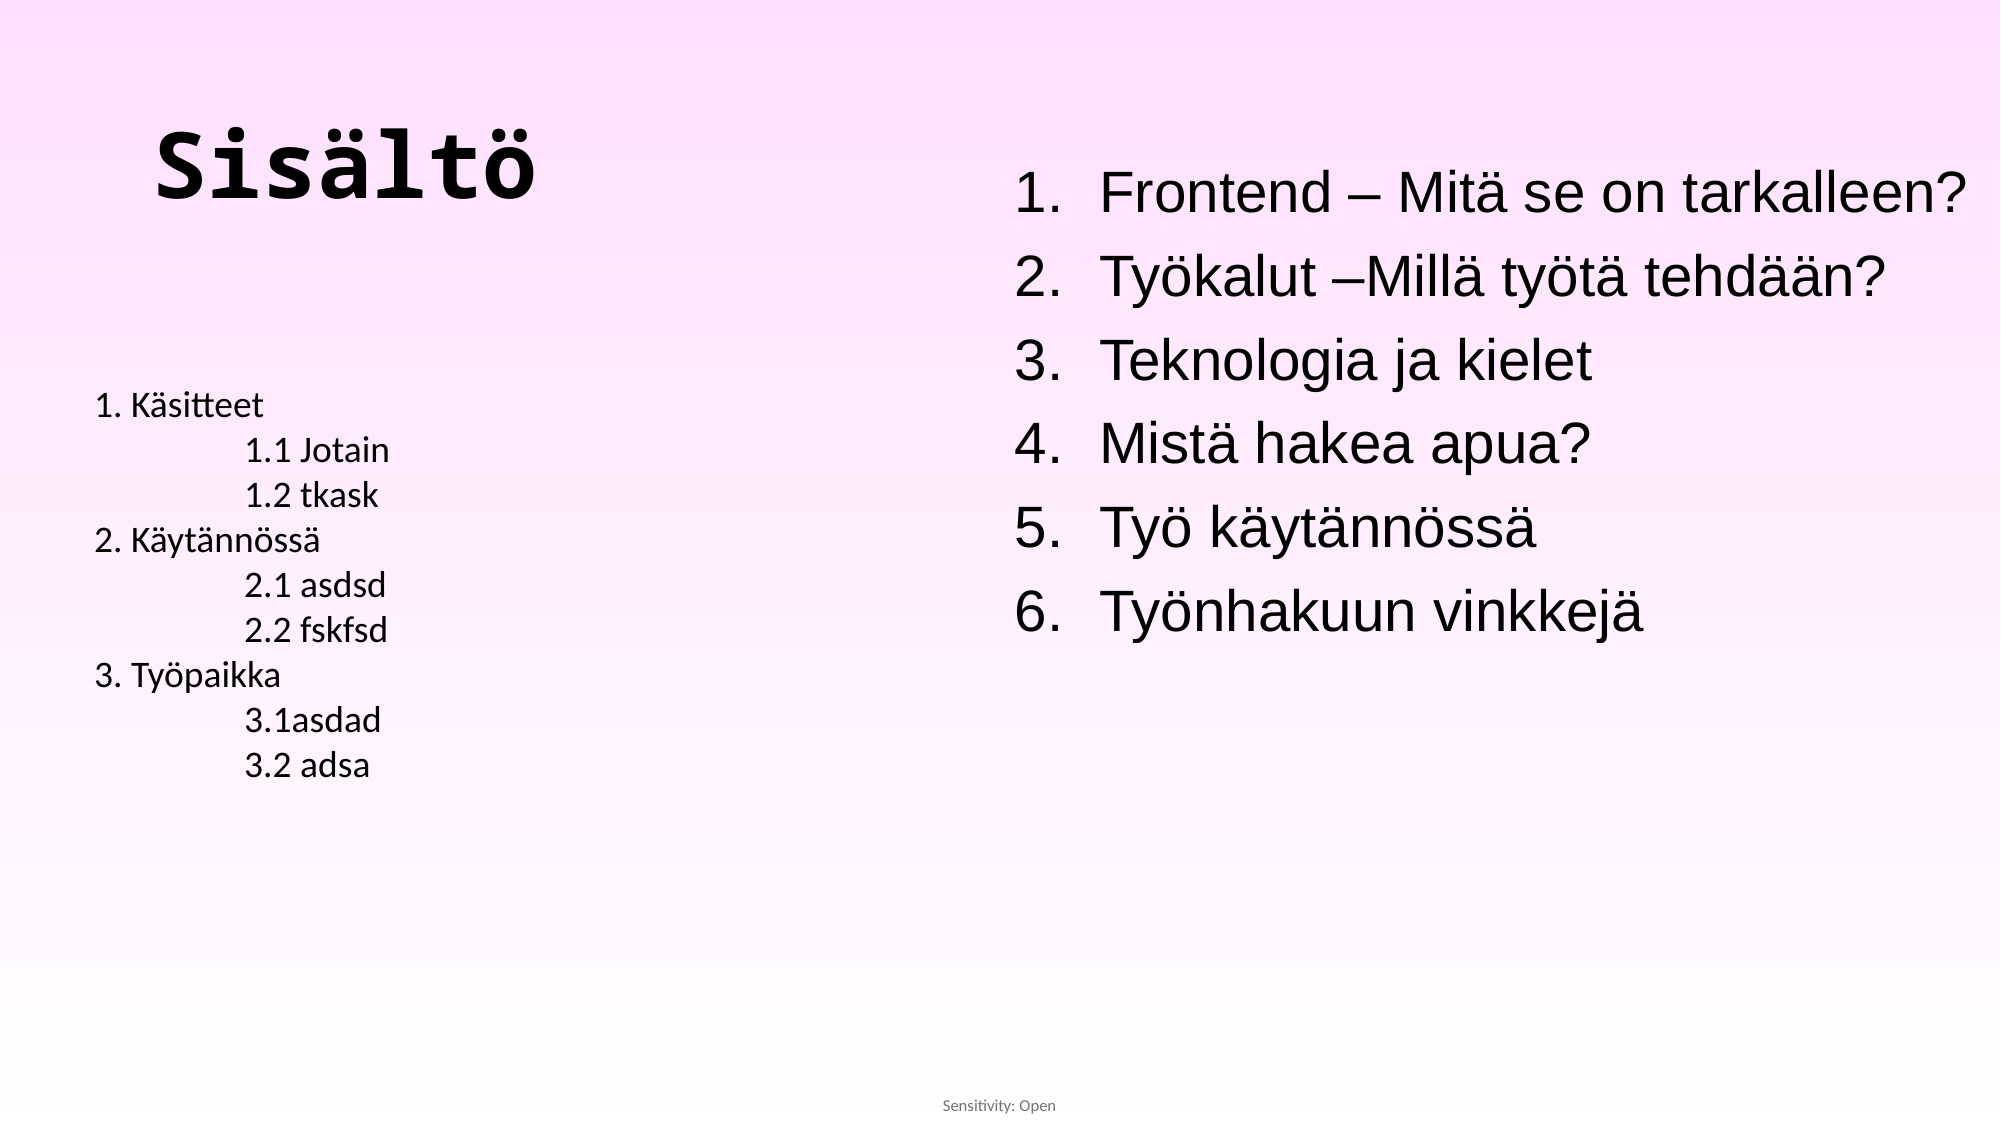

# Sisältö
Frontend – Mitä se on tarkalleen?
Työkalut –Millä työtä tehdään?
Teknologia ja kielet
Mistä hakea apua?
Työ käytännössä
Työnhakuun vinkkejä

1. Käsitteet
	1.1 Jotain
	1.2 tkask
2. Käytännössä
	2.1 asdsd
	2.2 fskfsd
3. Työpaikka
	3.1asdad
	3.2 adsa